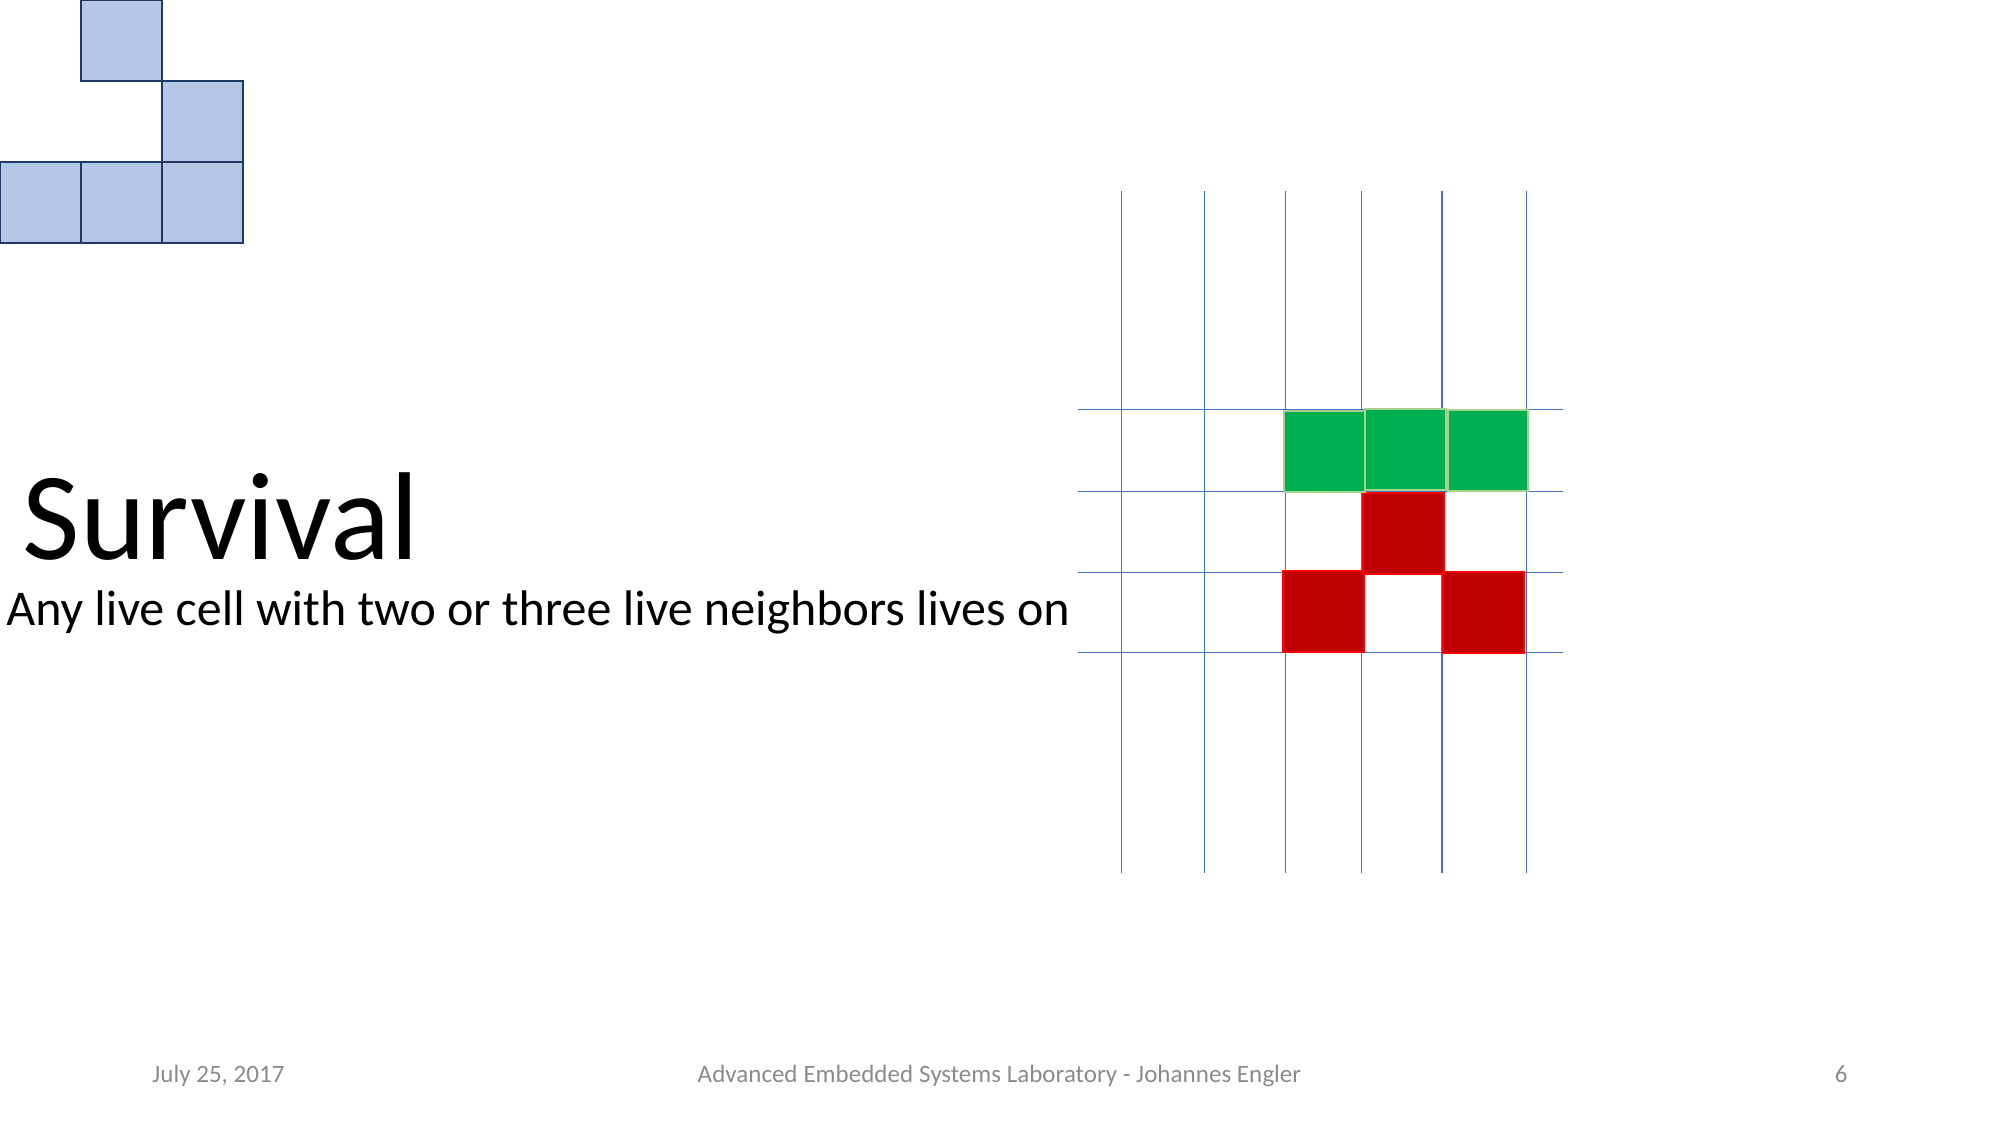

# Survival

Any live cell with two or three live neighbors lives on
July 25, 2017
Advanced Embedded Systems Laboratory - Johannes Engler
6